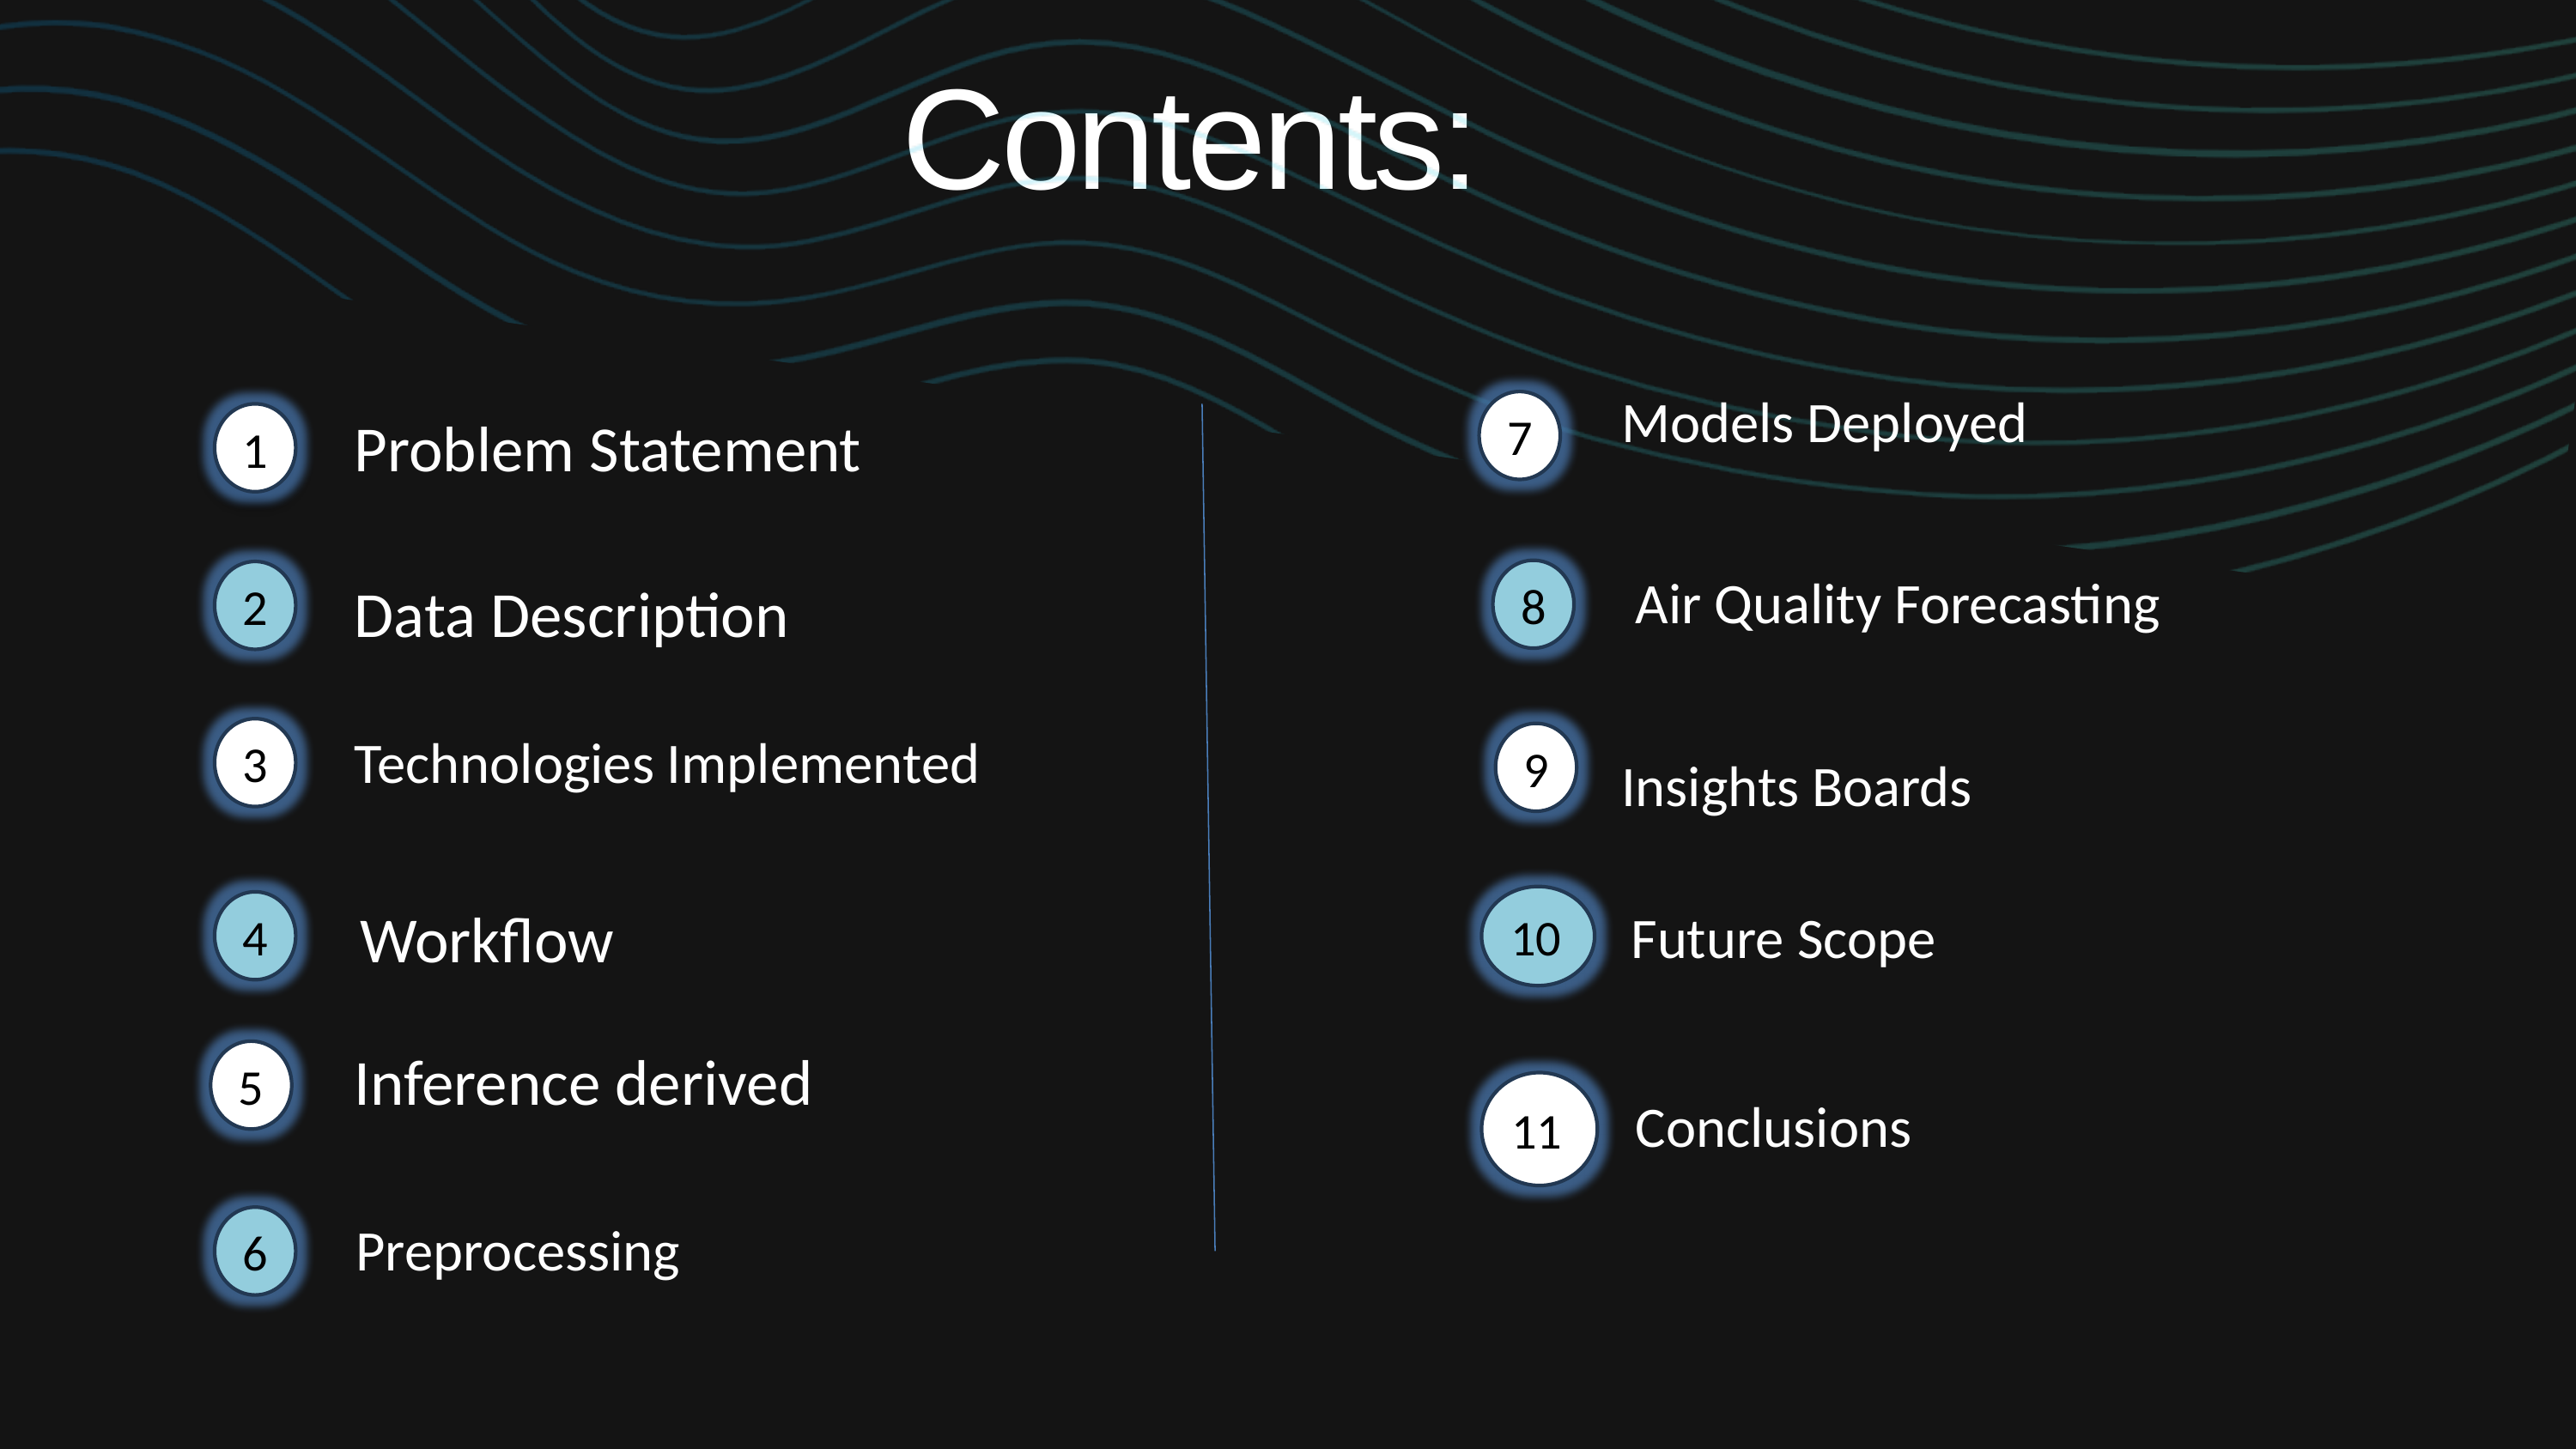

Contents:
Models Deployed
7
Problem Statement
1
8
Air Quality Forecasting
2
Data Description
3
Technologies Implemented
9
Insights Boards
10
4
Workflow
Future Scope

Inference derived
5
11
Conclusions
6
Preprocessing